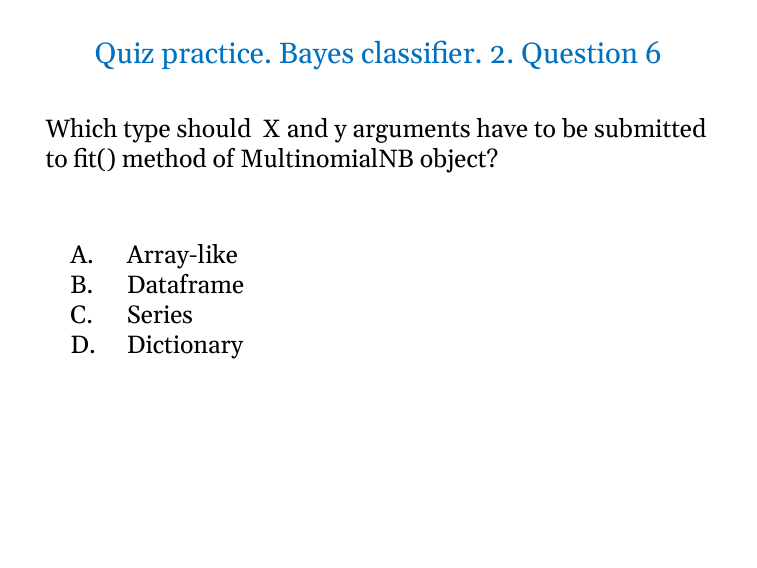

# Quiz practice. Bayes classifier. 2. Question 6
Which type should  X and y arguments have to be submitted to fit() method of MultinomialNB object?

Array-like
Dataframe
Series
Dictionary